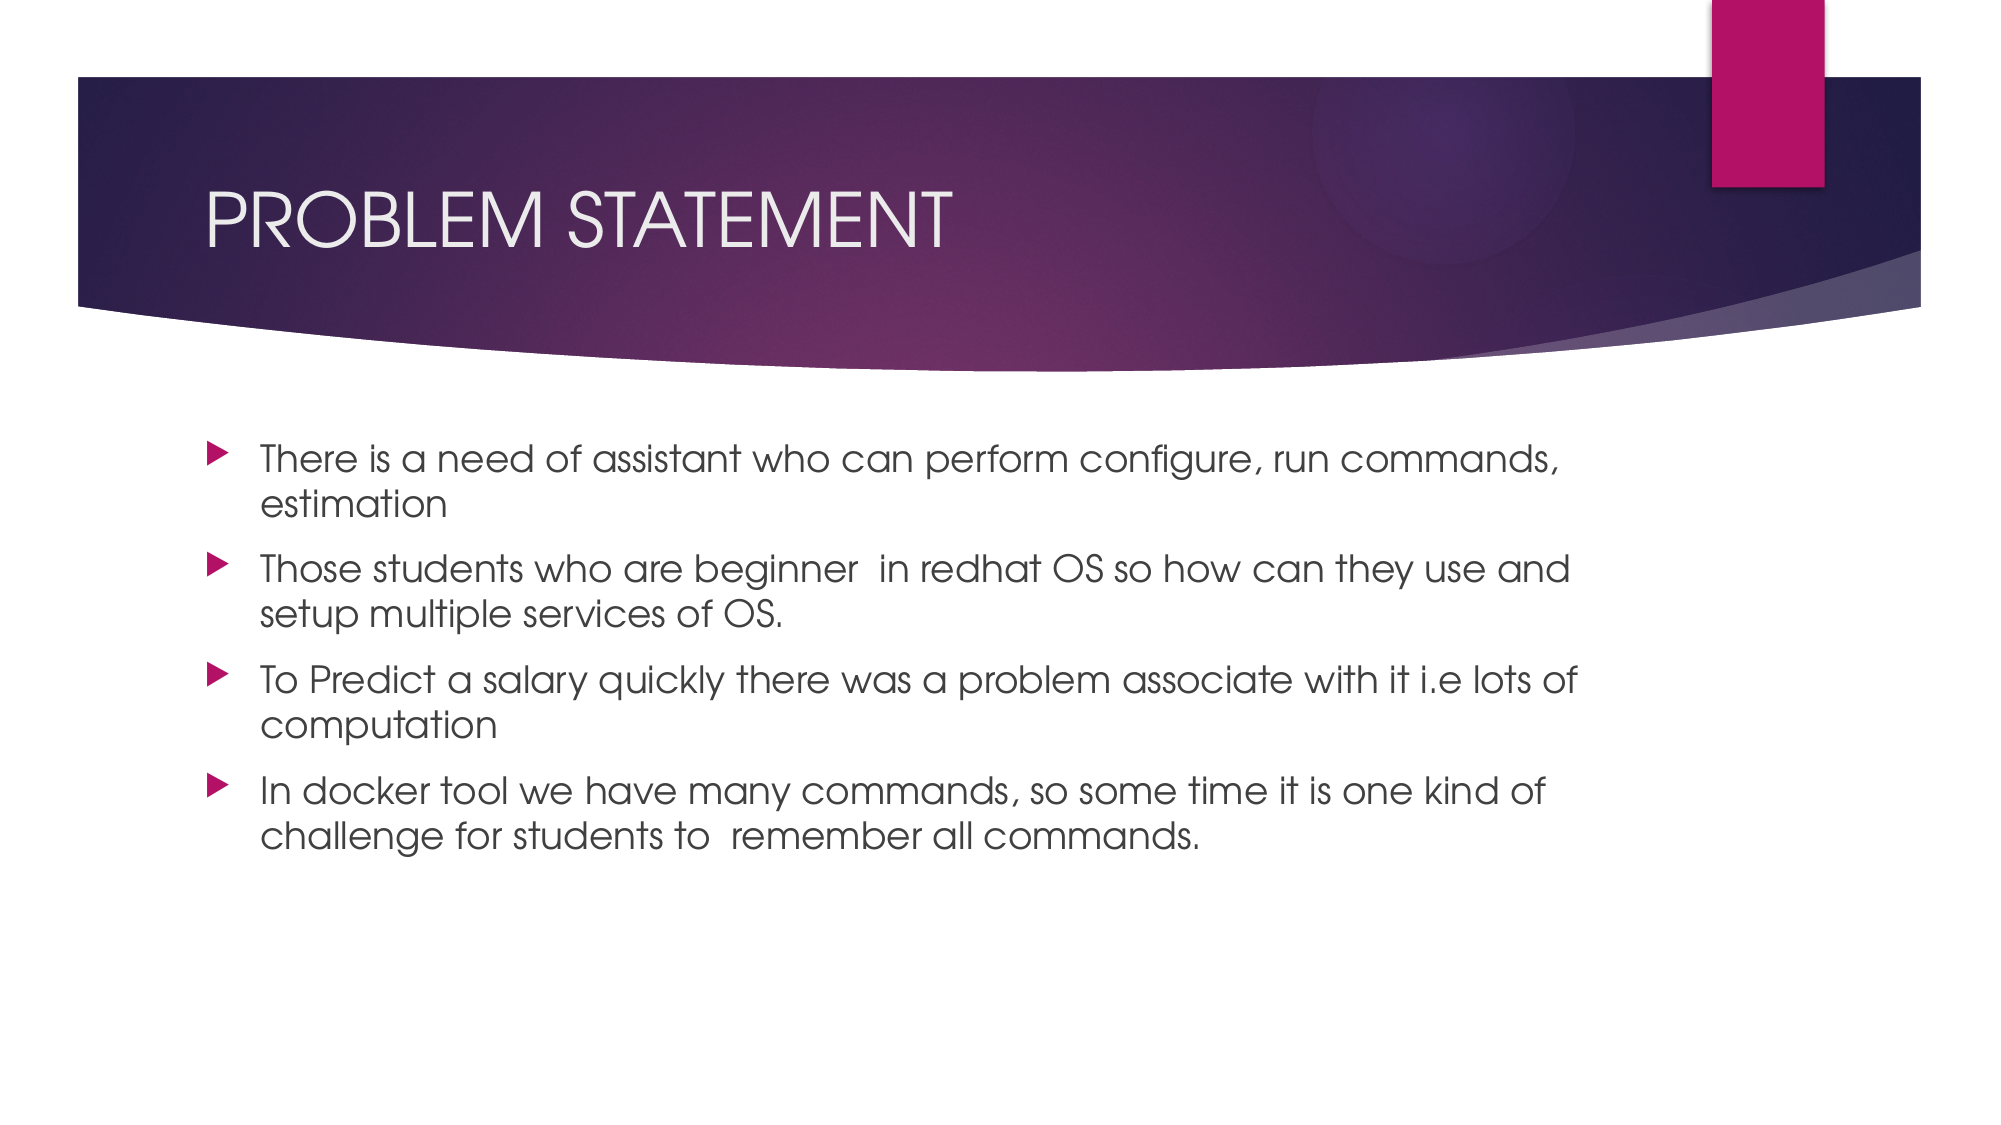

# PROBLEM STATEMENT
There is a need of assistant who can perform configure, run commands, estimation
Those students who are beginner  in redhat OS so how can they use and  setup multiple services of OS.
To Predict a salary quickly there was a problem associate with it i.e lots of computation
In docker tool we have many commands, so some time it is one kind of challenge for students to  remember all commands.